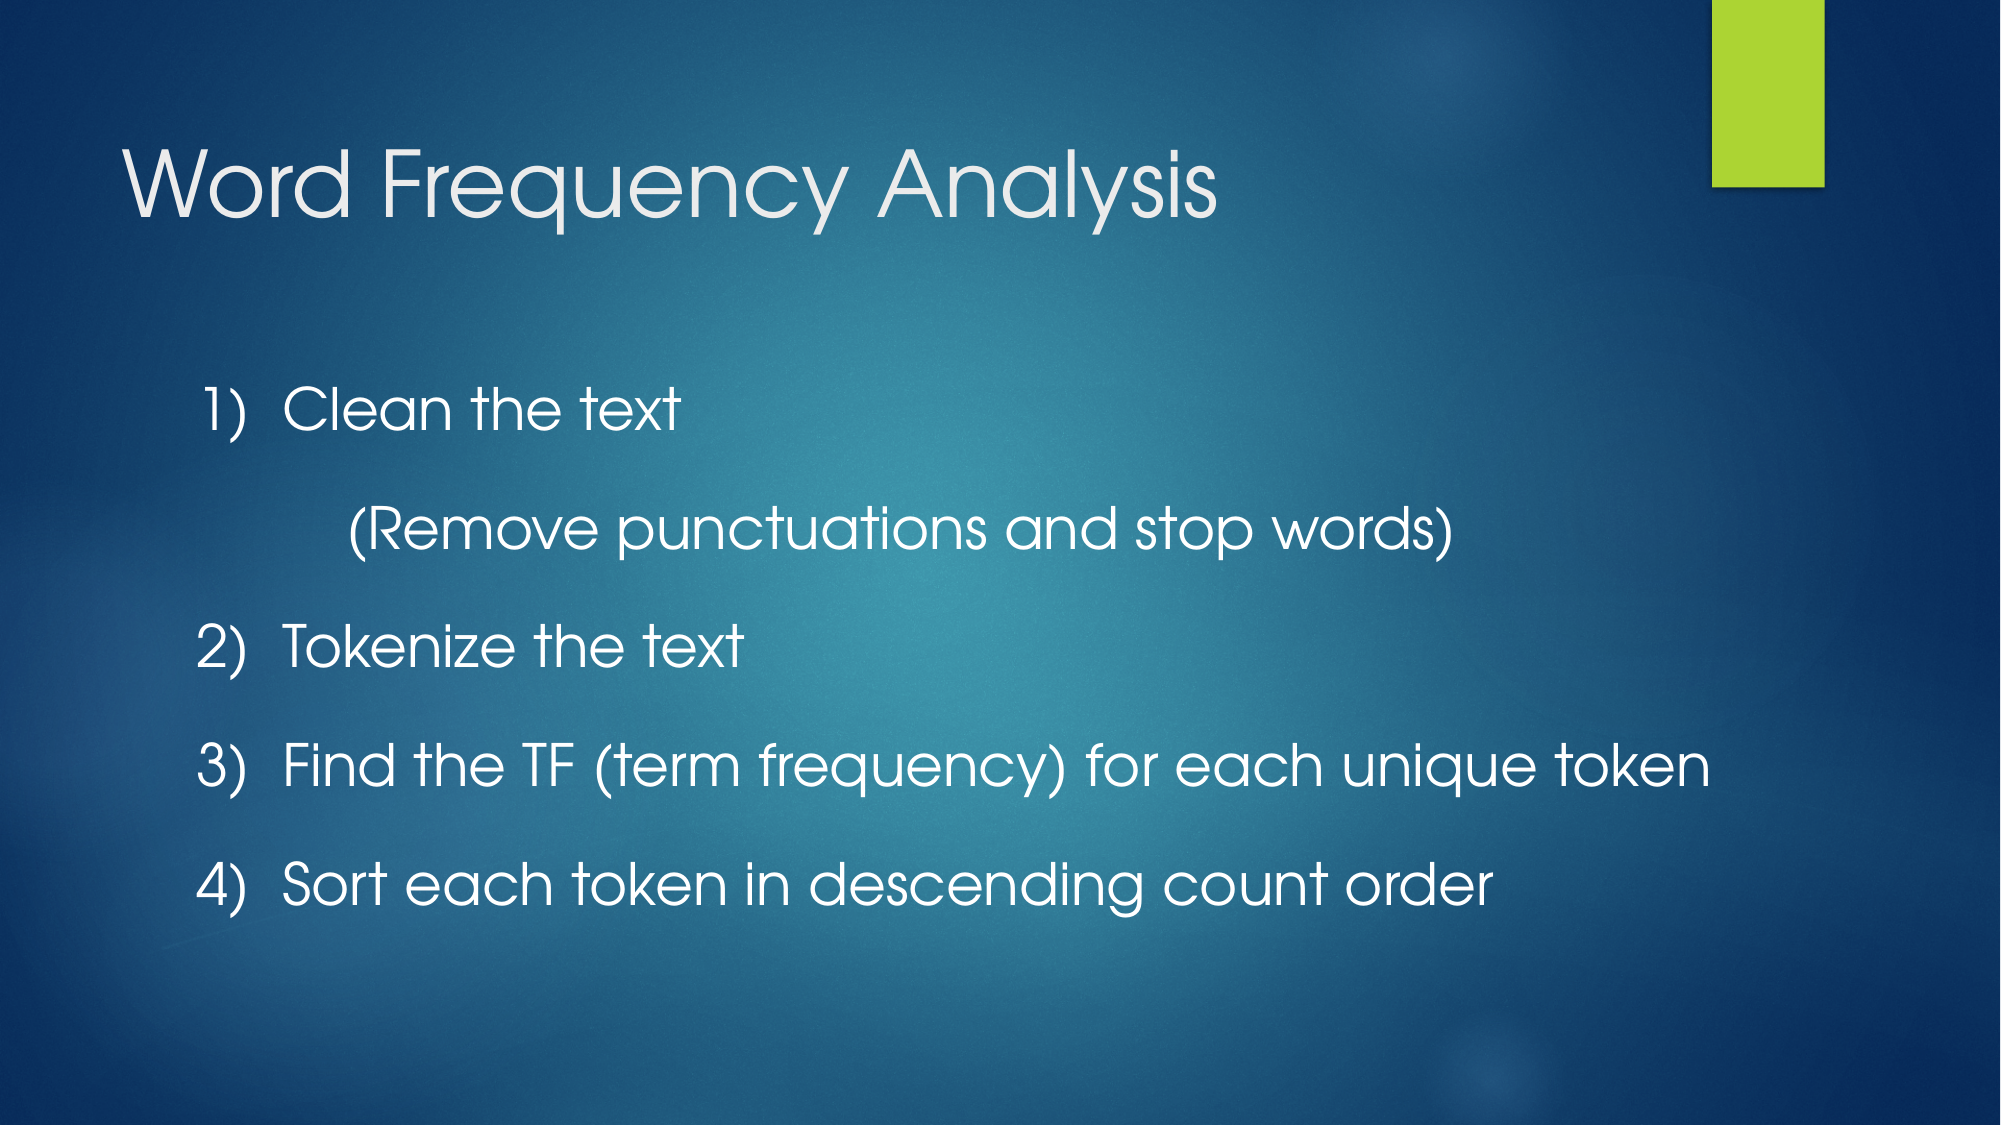

# Word Frequency Analysis
1)  Clean the text
	(Remove punctuations and stop words)
2)  Tokenize the text
3)  Find the TF (term frequency) for each unique token
4)  Sort each token in descending count order